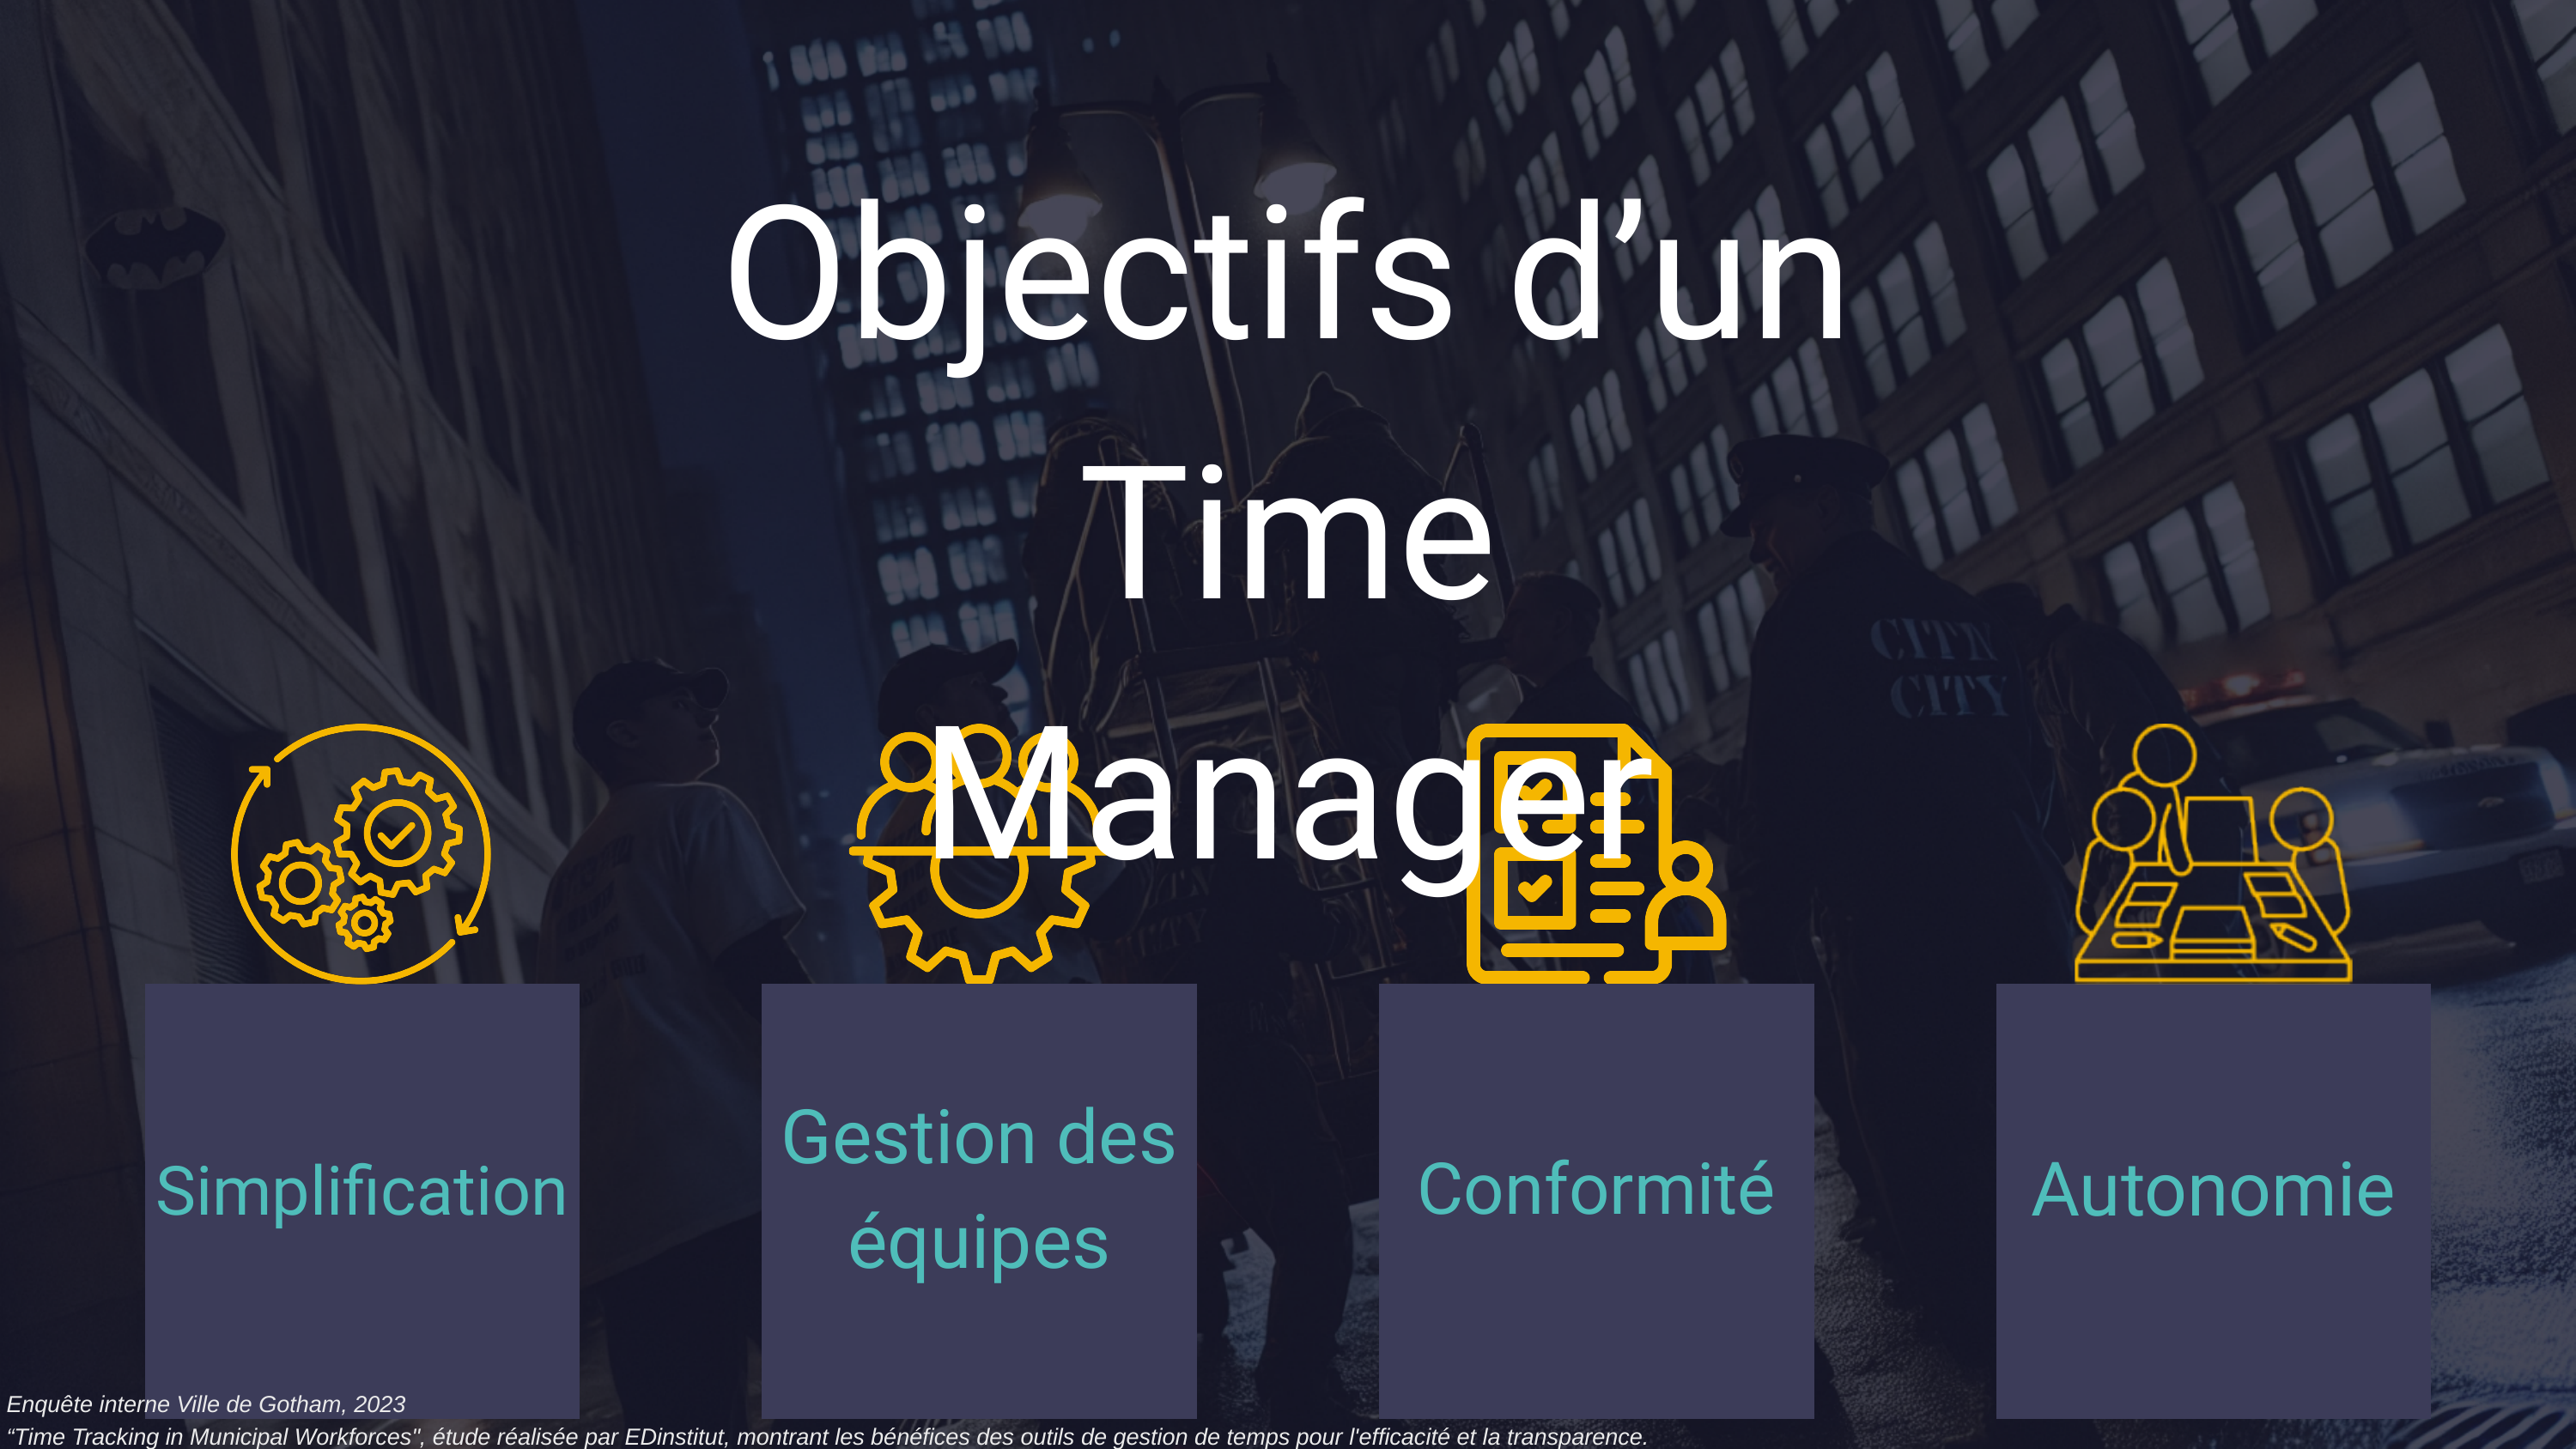

Objectifs d’un
Time Manager

Simplification

Gestion des équipes

Conformité

Autonomie
 Enquête interne Ville de Gotham, 2023
 “Time Tracking in Municipal Workforces", étude réalisée par EDinstitut, montrant les bénéfices des outils de gestion de temps pour l'efficacité et la transparence.